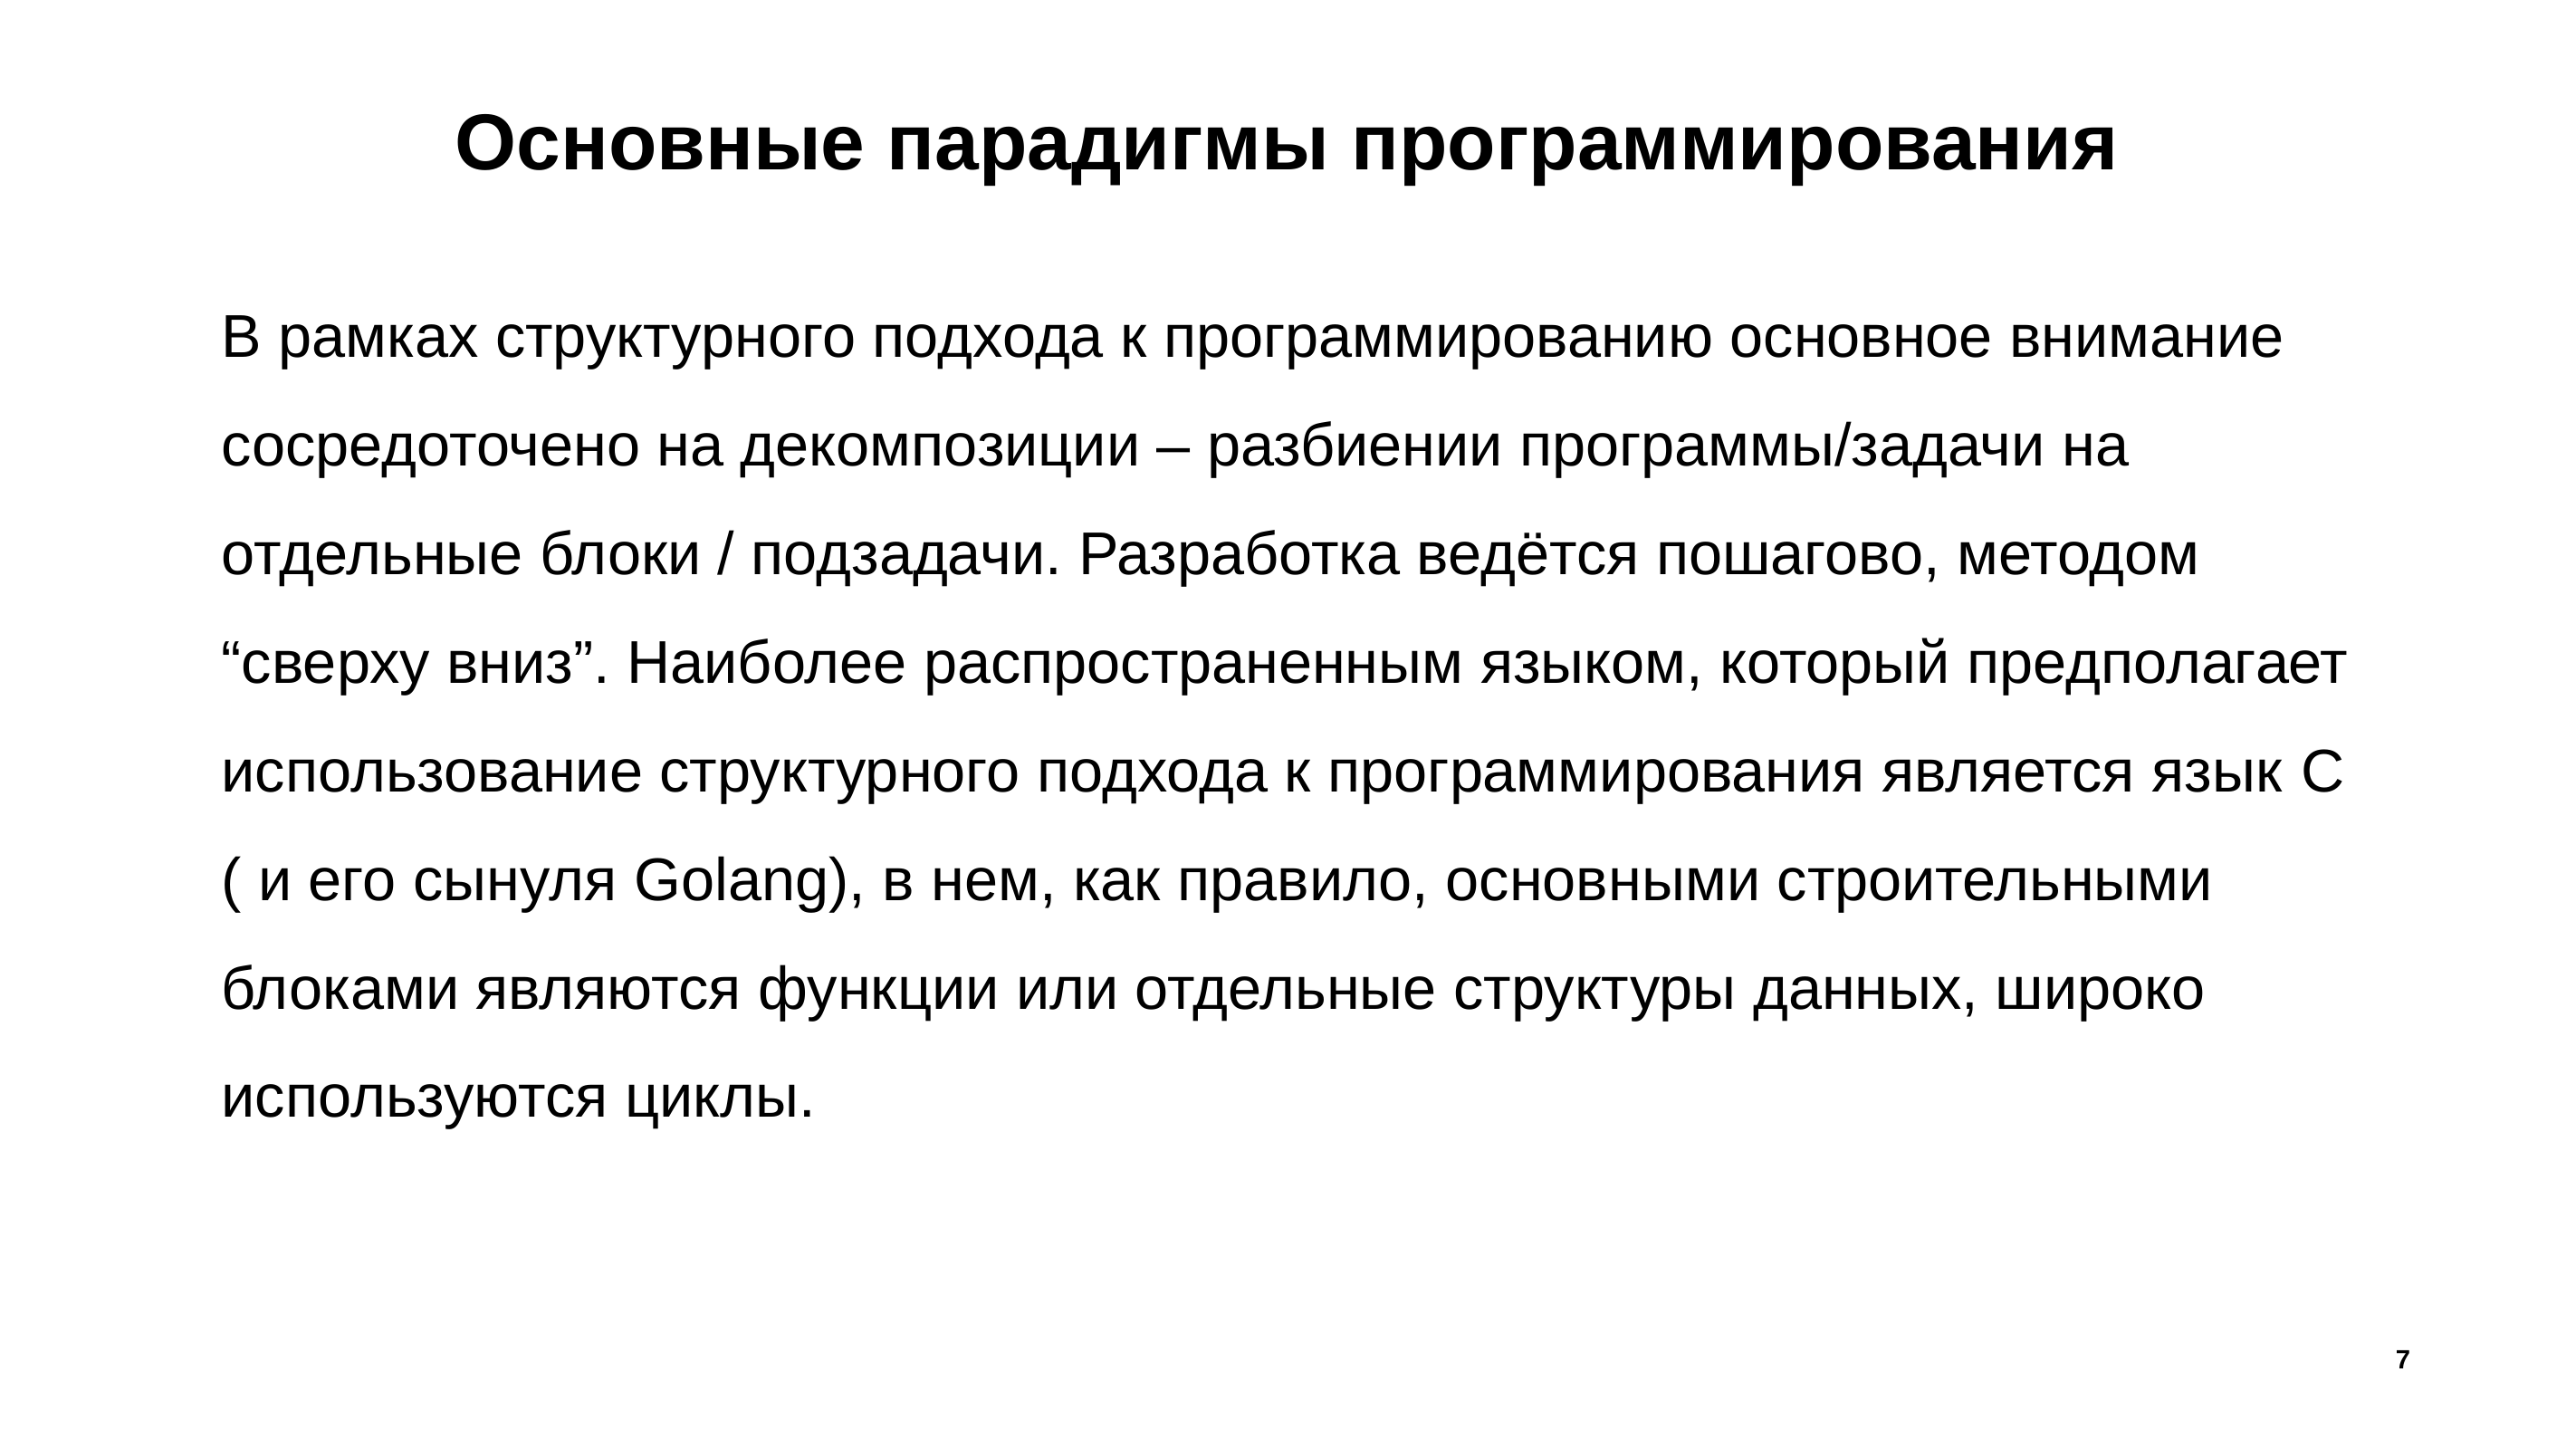

# Основные парадигмы программирования
В рамках структурного подхода к программированию основное внимание сосредоточено на декомпозиции – разбиении программы/задачи на отдельные блоки / подзадачи. Разработка ведётся пошагово, методом “сверху вниз”. Наиболее распространенным языком, который предполагает использование структурного подхода к программирования является язык C ( и его сынуля Golang), в нем, как правило, основными строительными блоками являются функции или отдельные структуры данных, широко используются циклы.
7